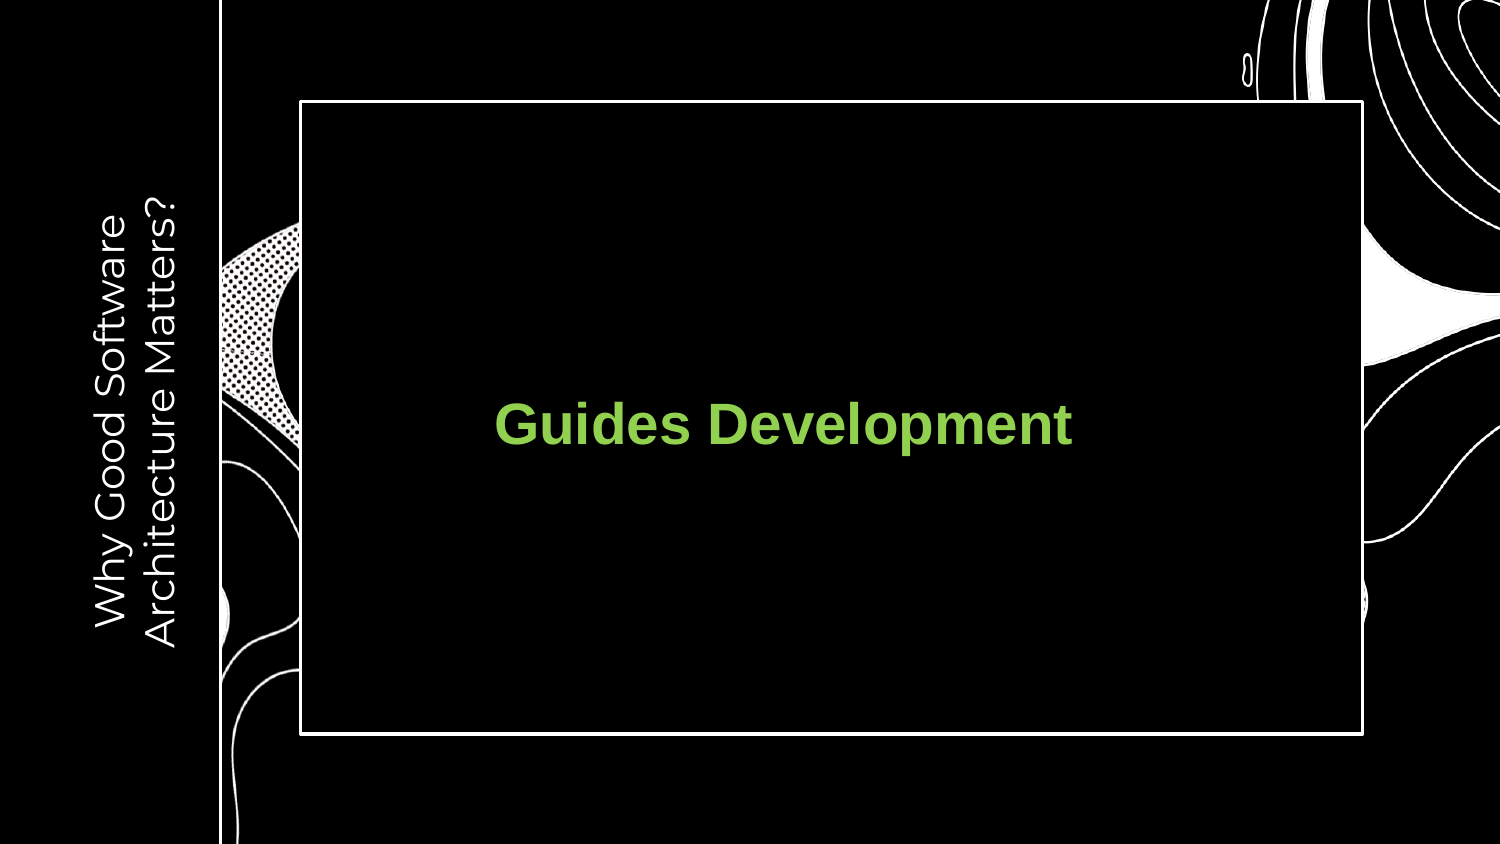

Guides Development
# Why Good Software Architecture Matters?